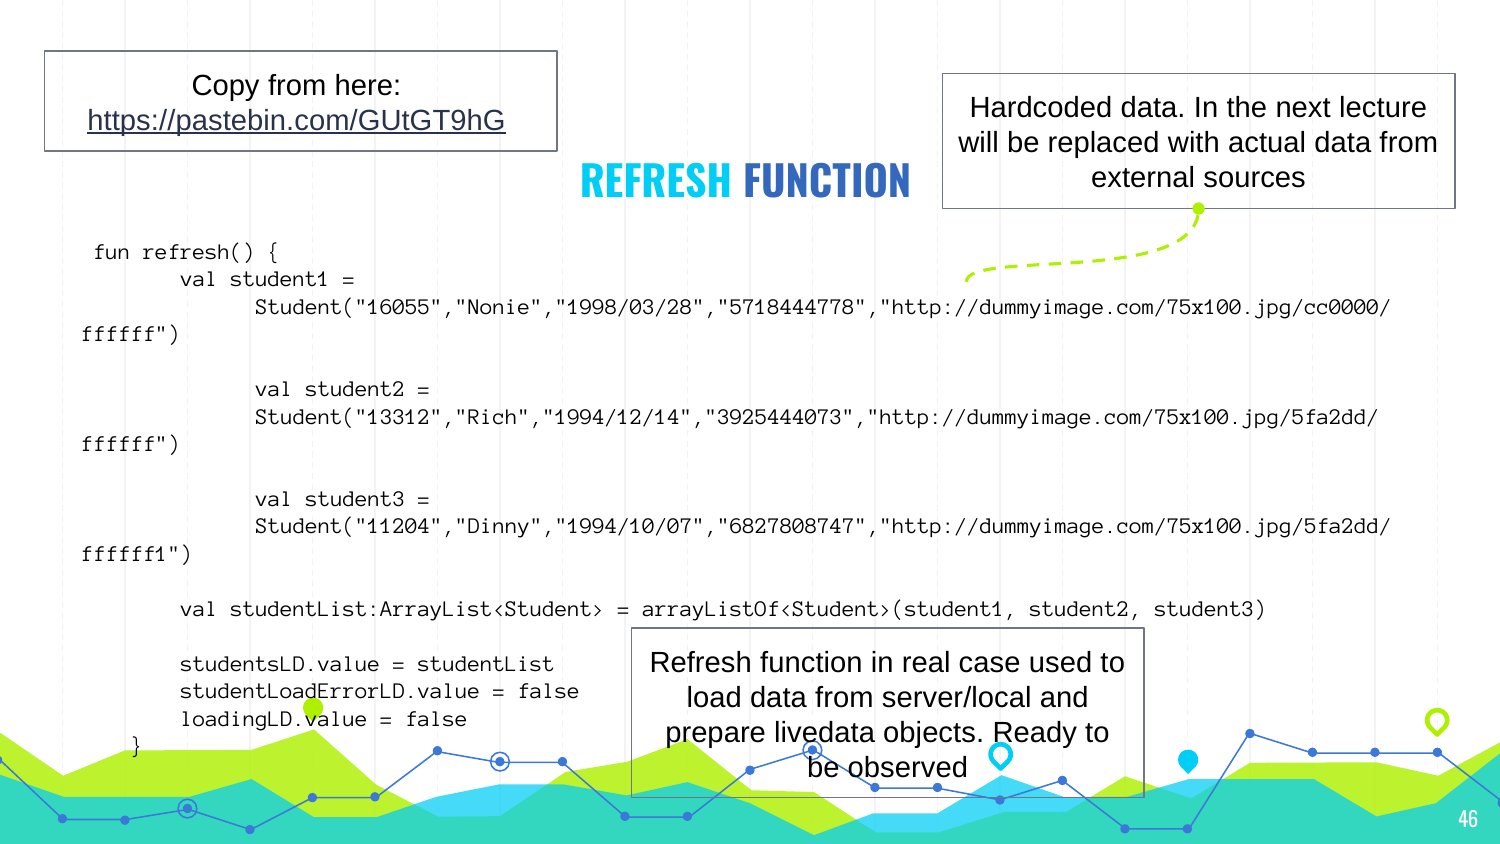

Copy from here: https://pastebin.com/GUtGT9hG
Hardcoded data. In the next lecture will be replaced with actual data from external sources
# REFRESH FUNCTION
 fun refresh() {
        val student1 =
	  Student("16055","Nonie","1998/03/28","5718444778","http://dummyimage.com/75x100.jpg/cc0000/ffffff")
	  val student2 =
	  Student("13312","Rich","1994/12/14","3925444073","http://dummyimage.com/75x100.jpg/5fa2dd/ffffff")
	  val student3 =
	  Student("11204","Dinny","1994/10/07","6827808747","http://dummyimage.com/75x100.jpg/5fa2dd/ffffff1")

        val studentList:ArrayList<Student> = arrayListOf<Student>(student1, student2, student3)
        studentsLD.value = studentList
        studentLoadErrorLD.value = false
        loadingLD.value = false
    }
Refresh function in real case used to load data from server/local and prepare livedata objects. Ready to be observed
46